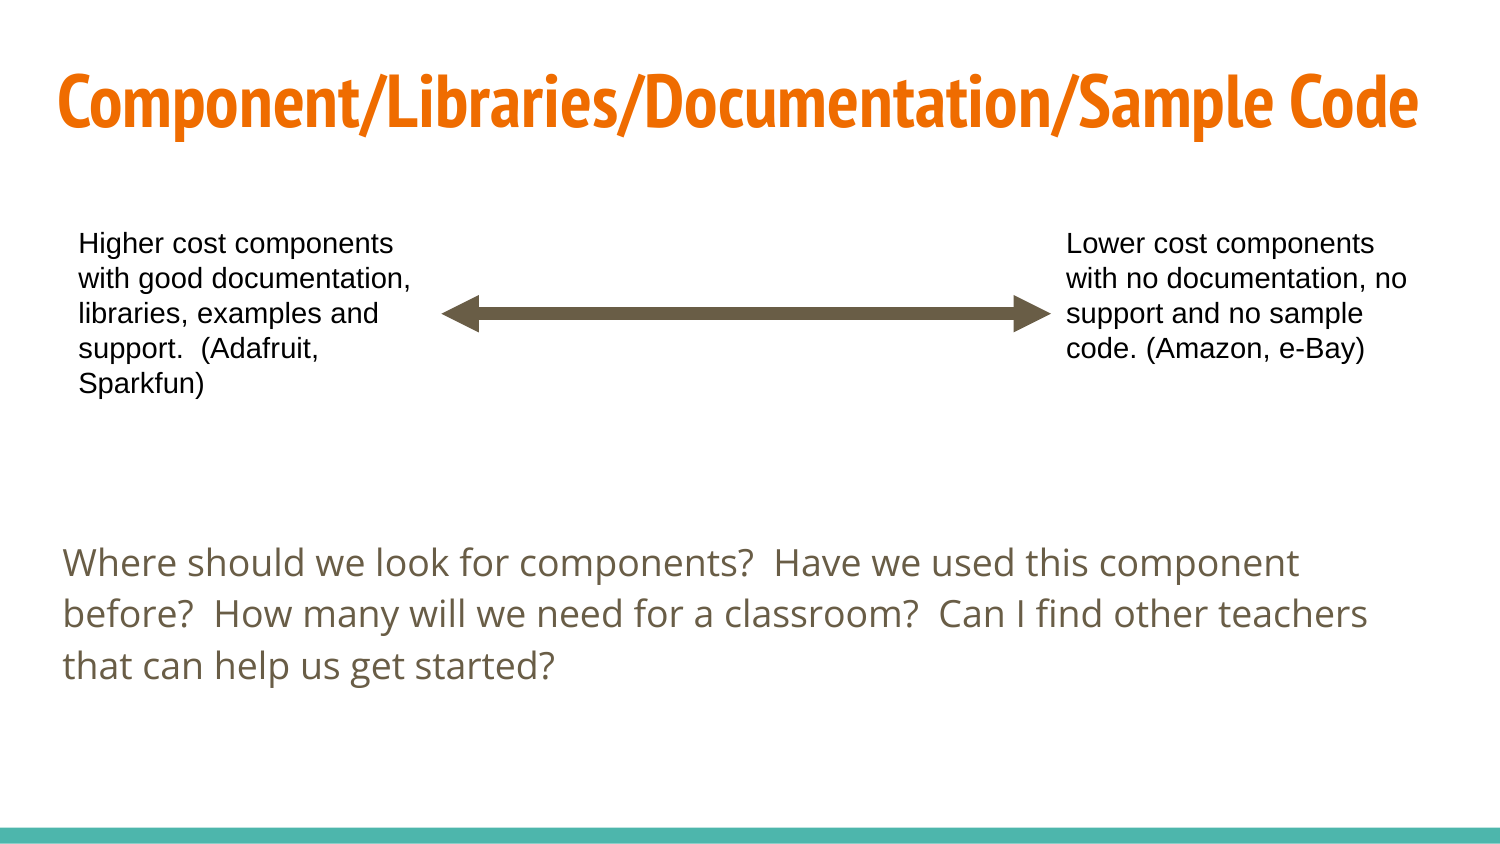

# Component/Libraries/Documentation/Sample Code
Higher cost components with good documentation, libraries, examples and support.  (Adafruit, Sparkfun)
Lower cost components with no documentation, no support and no sample code. (Amazon, e-Bay)
Where should we look for components?  Have we used this component before?  How many will we need for a classroom?  Can I find other teachers that can help us get started?